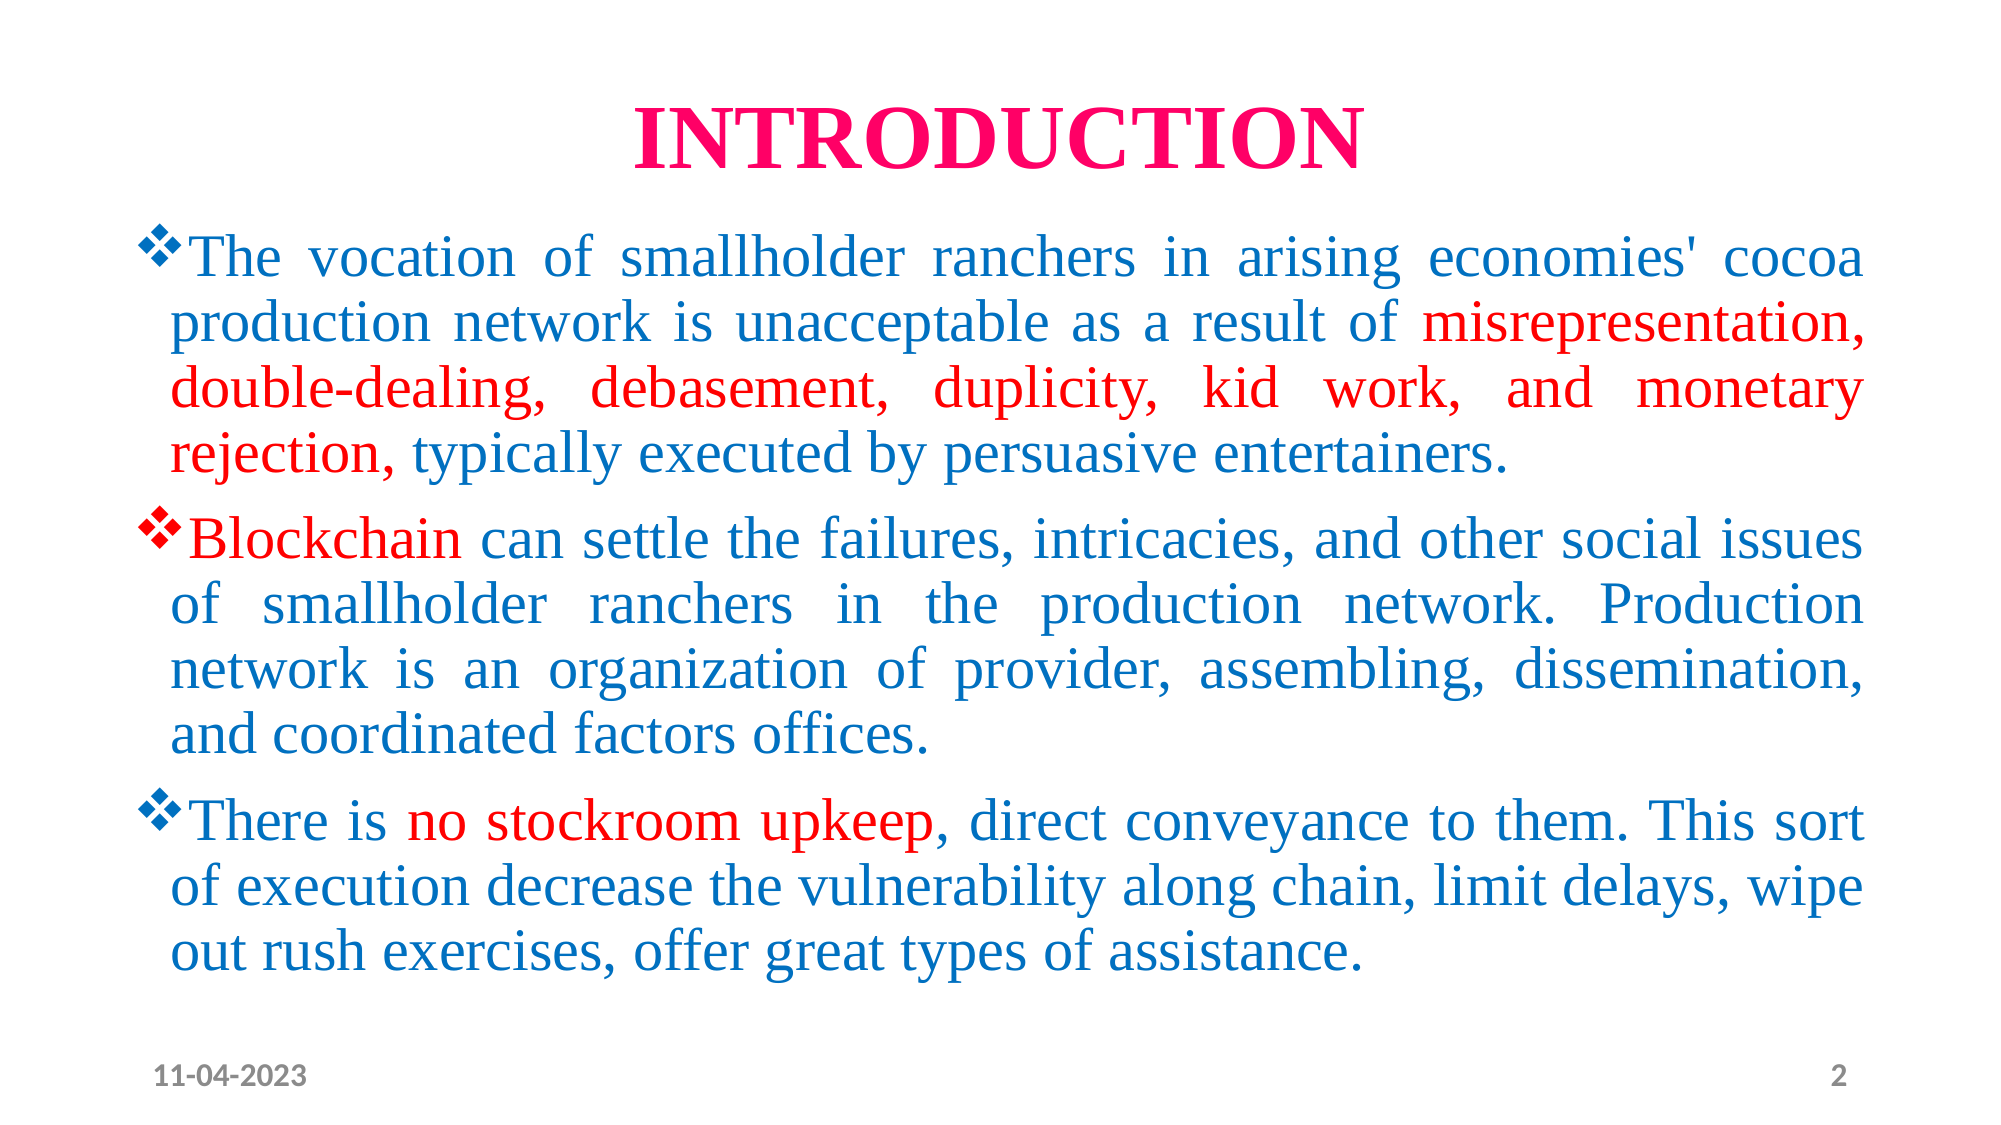

# INTRODUCTION
The vocation of smallholder ranchers in arising economies' cocoa production network is unacceptable as a result of misrepresentation, double-dealing, debasement, duplicity, kid work, and monetary rejection, typically executed by persuasive entertainers.
Blockchain can settle the failures, intricacies, and other social issues of smallholder ranchers in the production network. Production network is an organization of provider, assembling, dissemination, and coordinated factors offices.
There is no stockroom upkeep, direct conveyance to them. This sort of execution decrease the vulnerability along chain, limit delays, wipe out rush exercises, offer great types of assistance.
11-04-2023
2